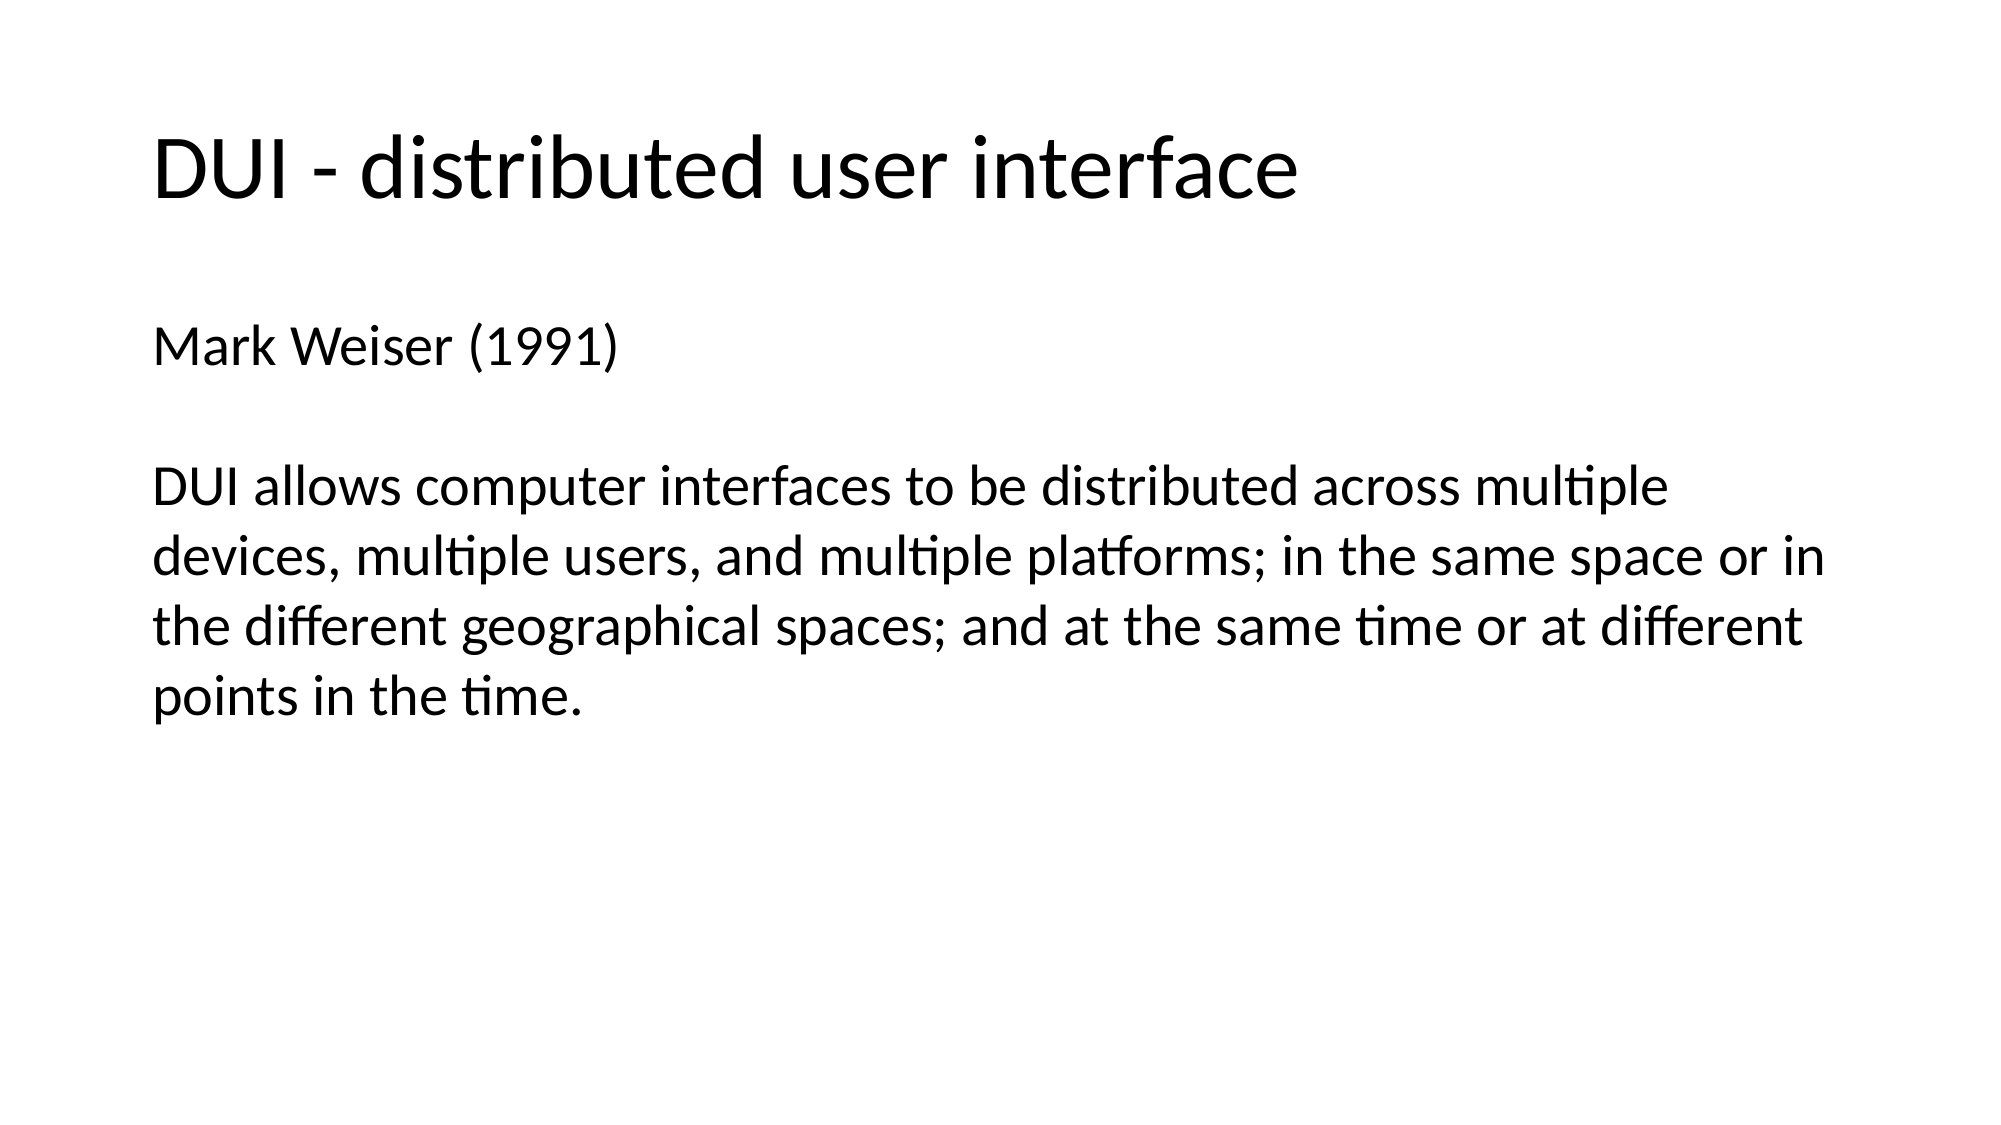

# DUI - distributed user interface
Mark Weiser (1991)

DUI allows computer interfaces to be distributed across multiple devices, multiple users, and multiple platforms; in the same space or in the different geographical spaces; and at the same time or at different points in the time.